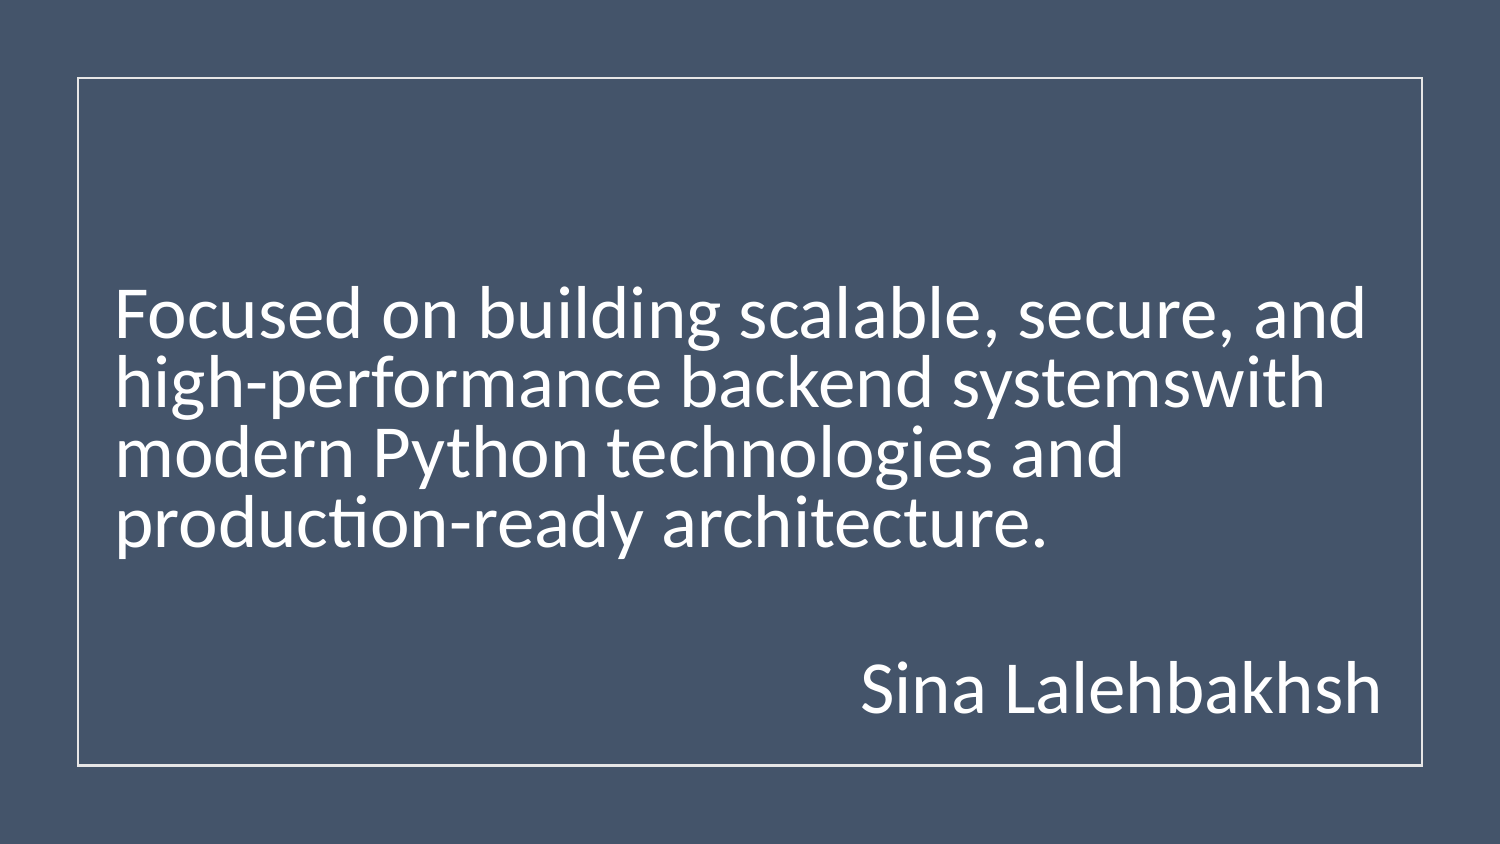

# Focused on building scalable, secure, and high-performance backend systemswith modern Python technologies and production-ready architecture.
Sina Lalehbakhsh